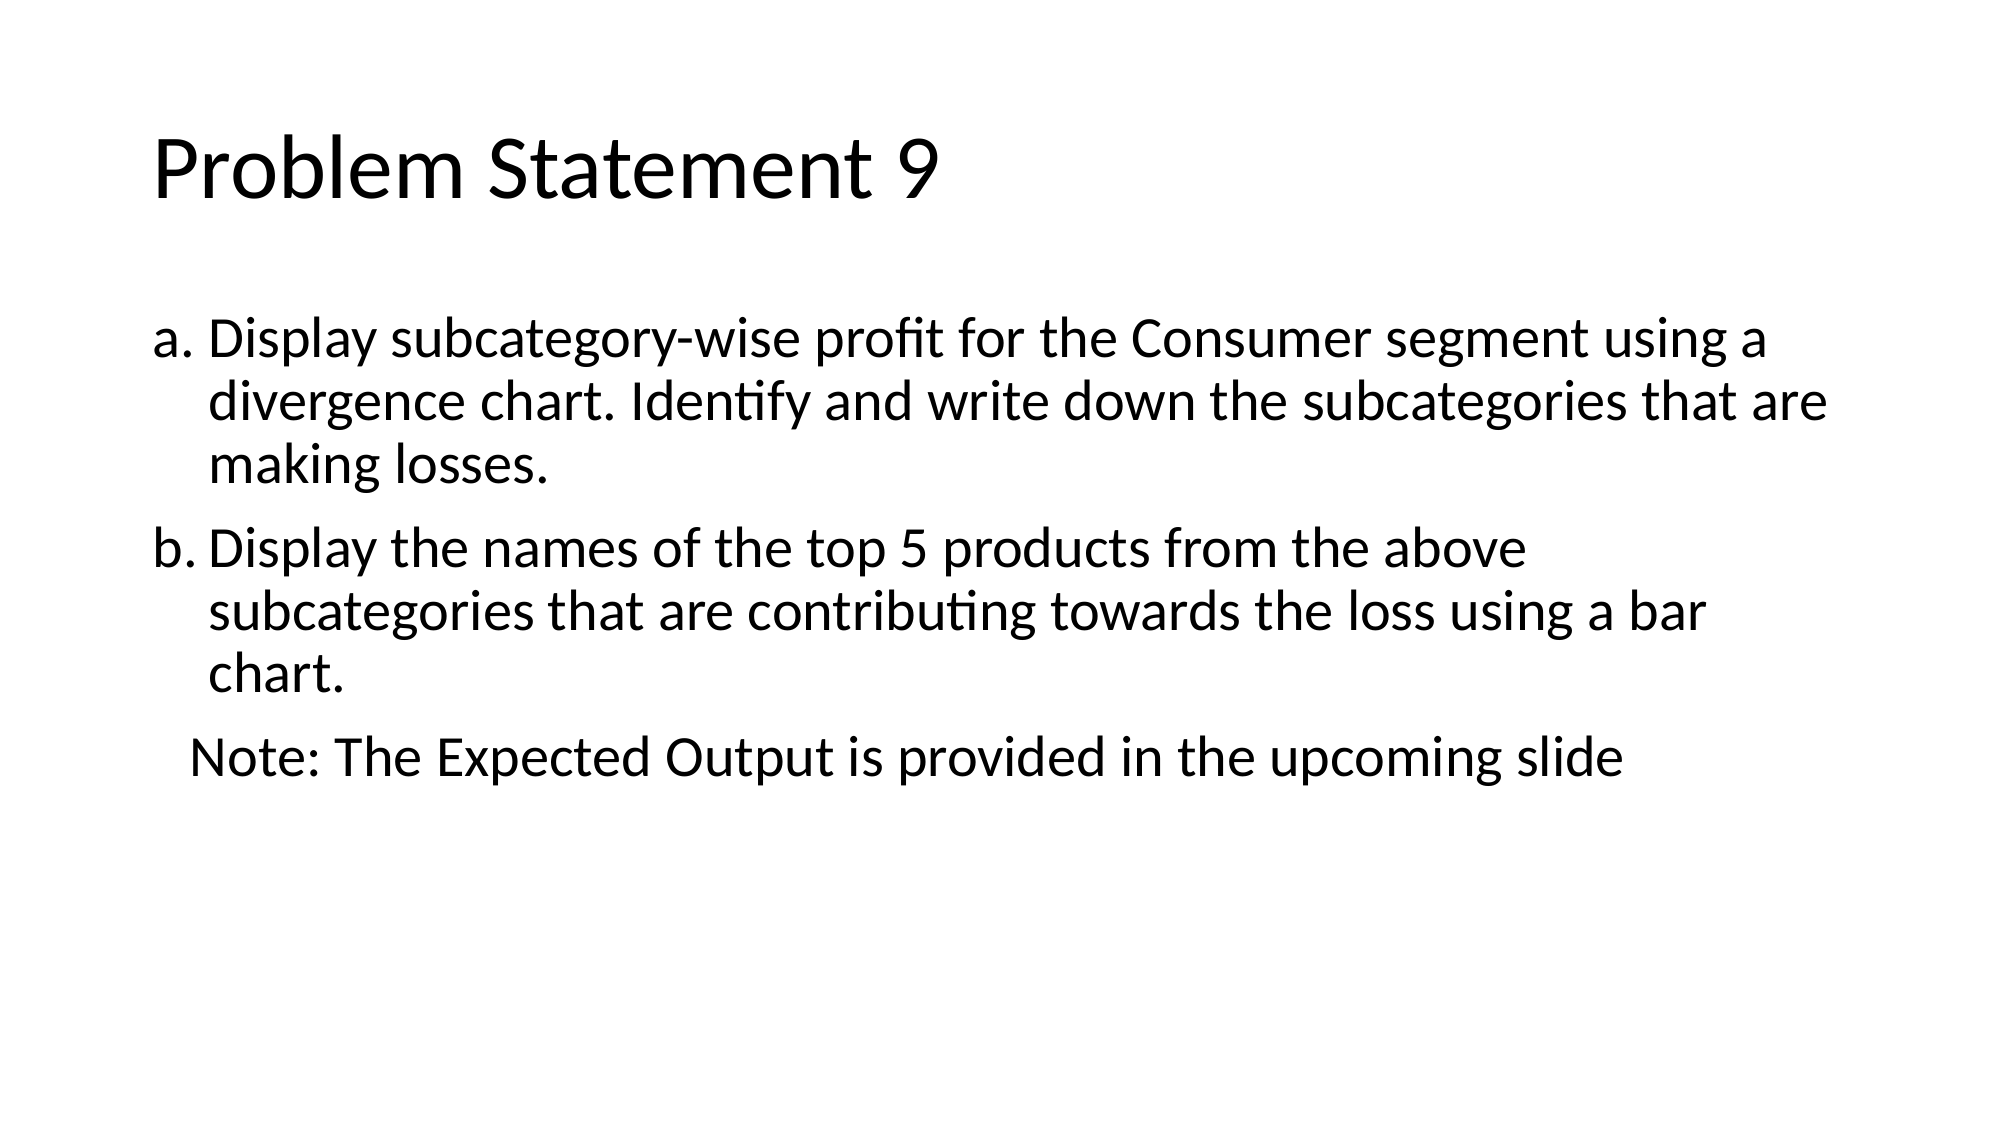

# Problem Statement 9
Display subcategory-wise profit for the Consumer segment using a divergence chart. Identify and write down the subcategories that are making losses.
Display the names of the top 5 products from the above subcategories that are contributing towards the loss using a bar chart.
Note: The Expected Output is provided in the upcoming slide